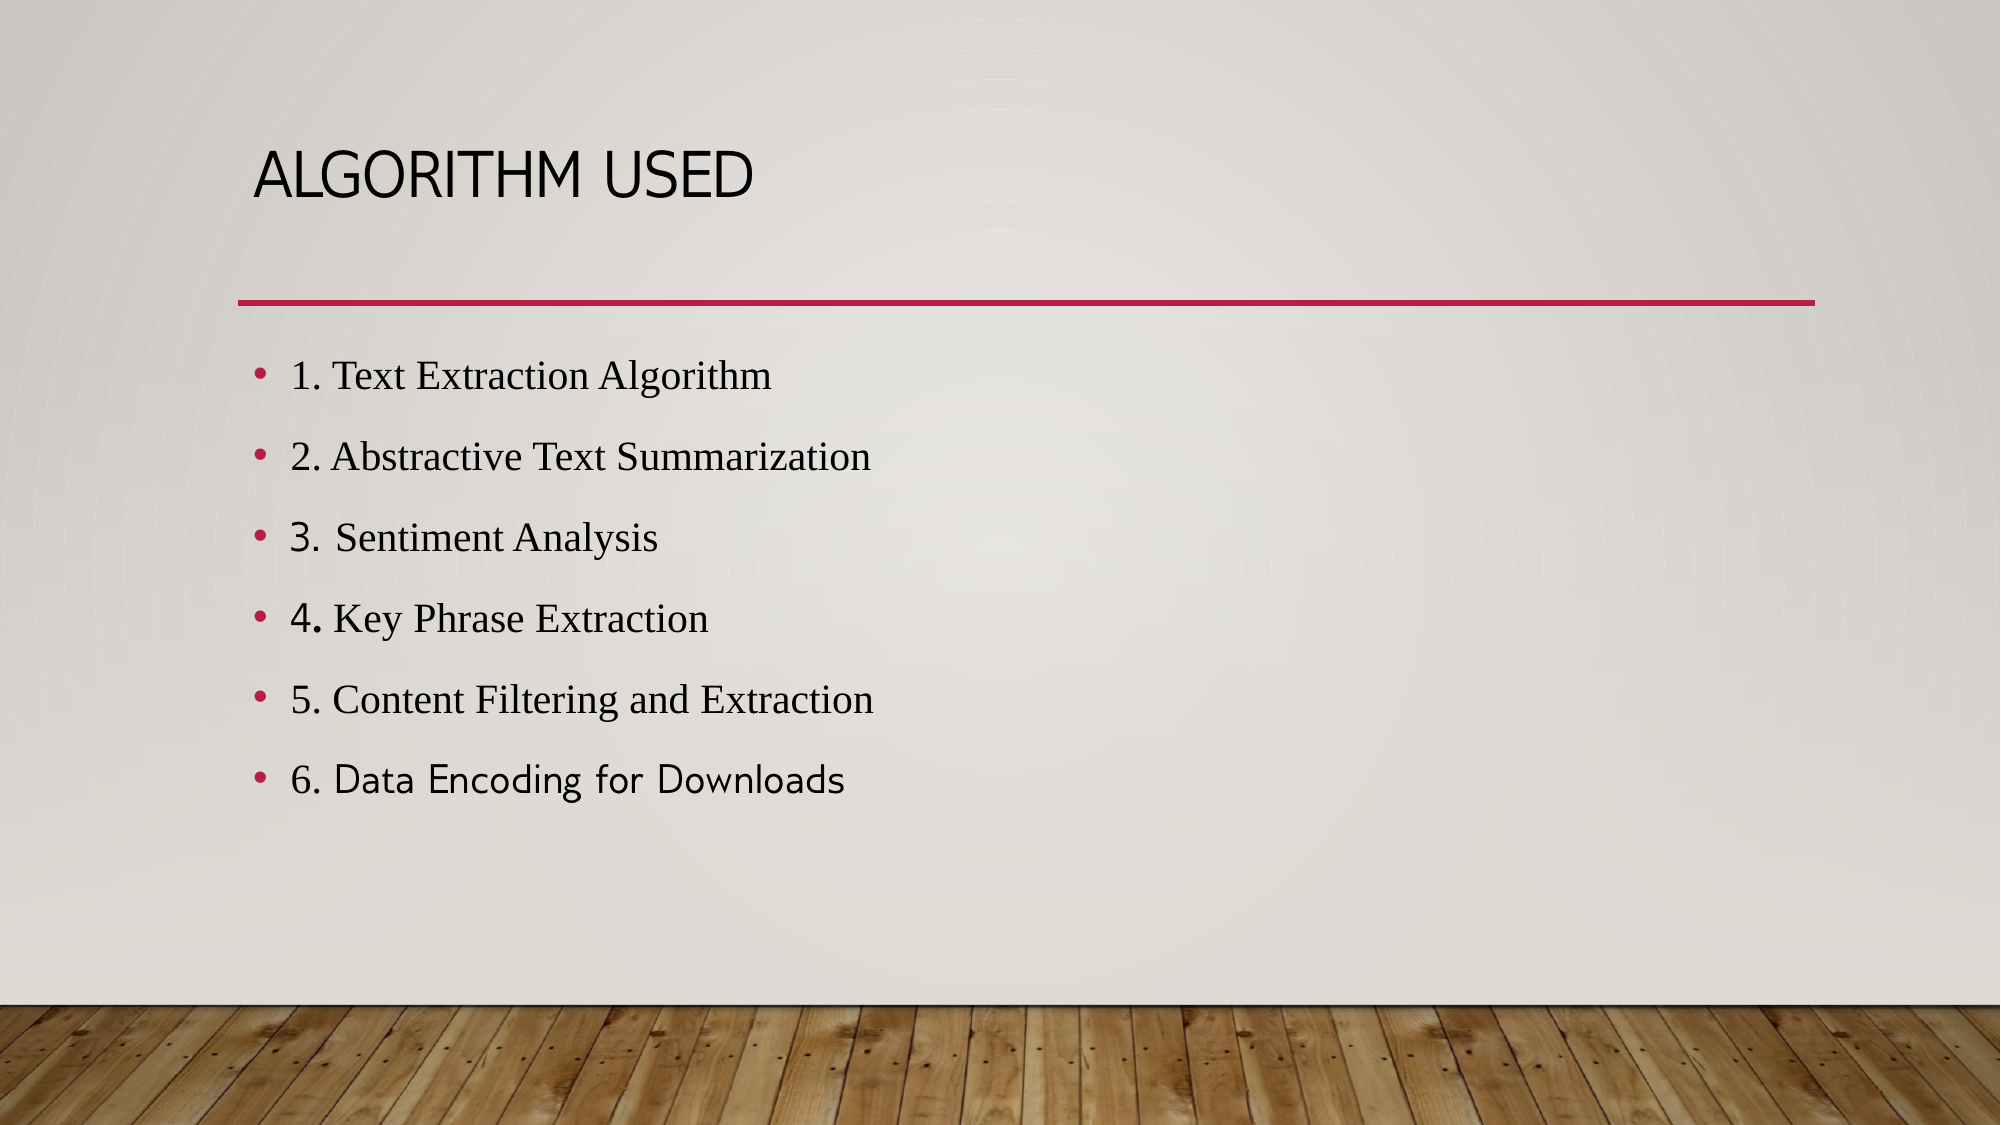

# Algorithm used
1. Text Extraction Algorithm
2. Abstractive Text Summarization
3. Sentiment Analysis
4. Key Phrase Extraction
5. Content Filtering and Extraction
6. Data Encoding for Downloads